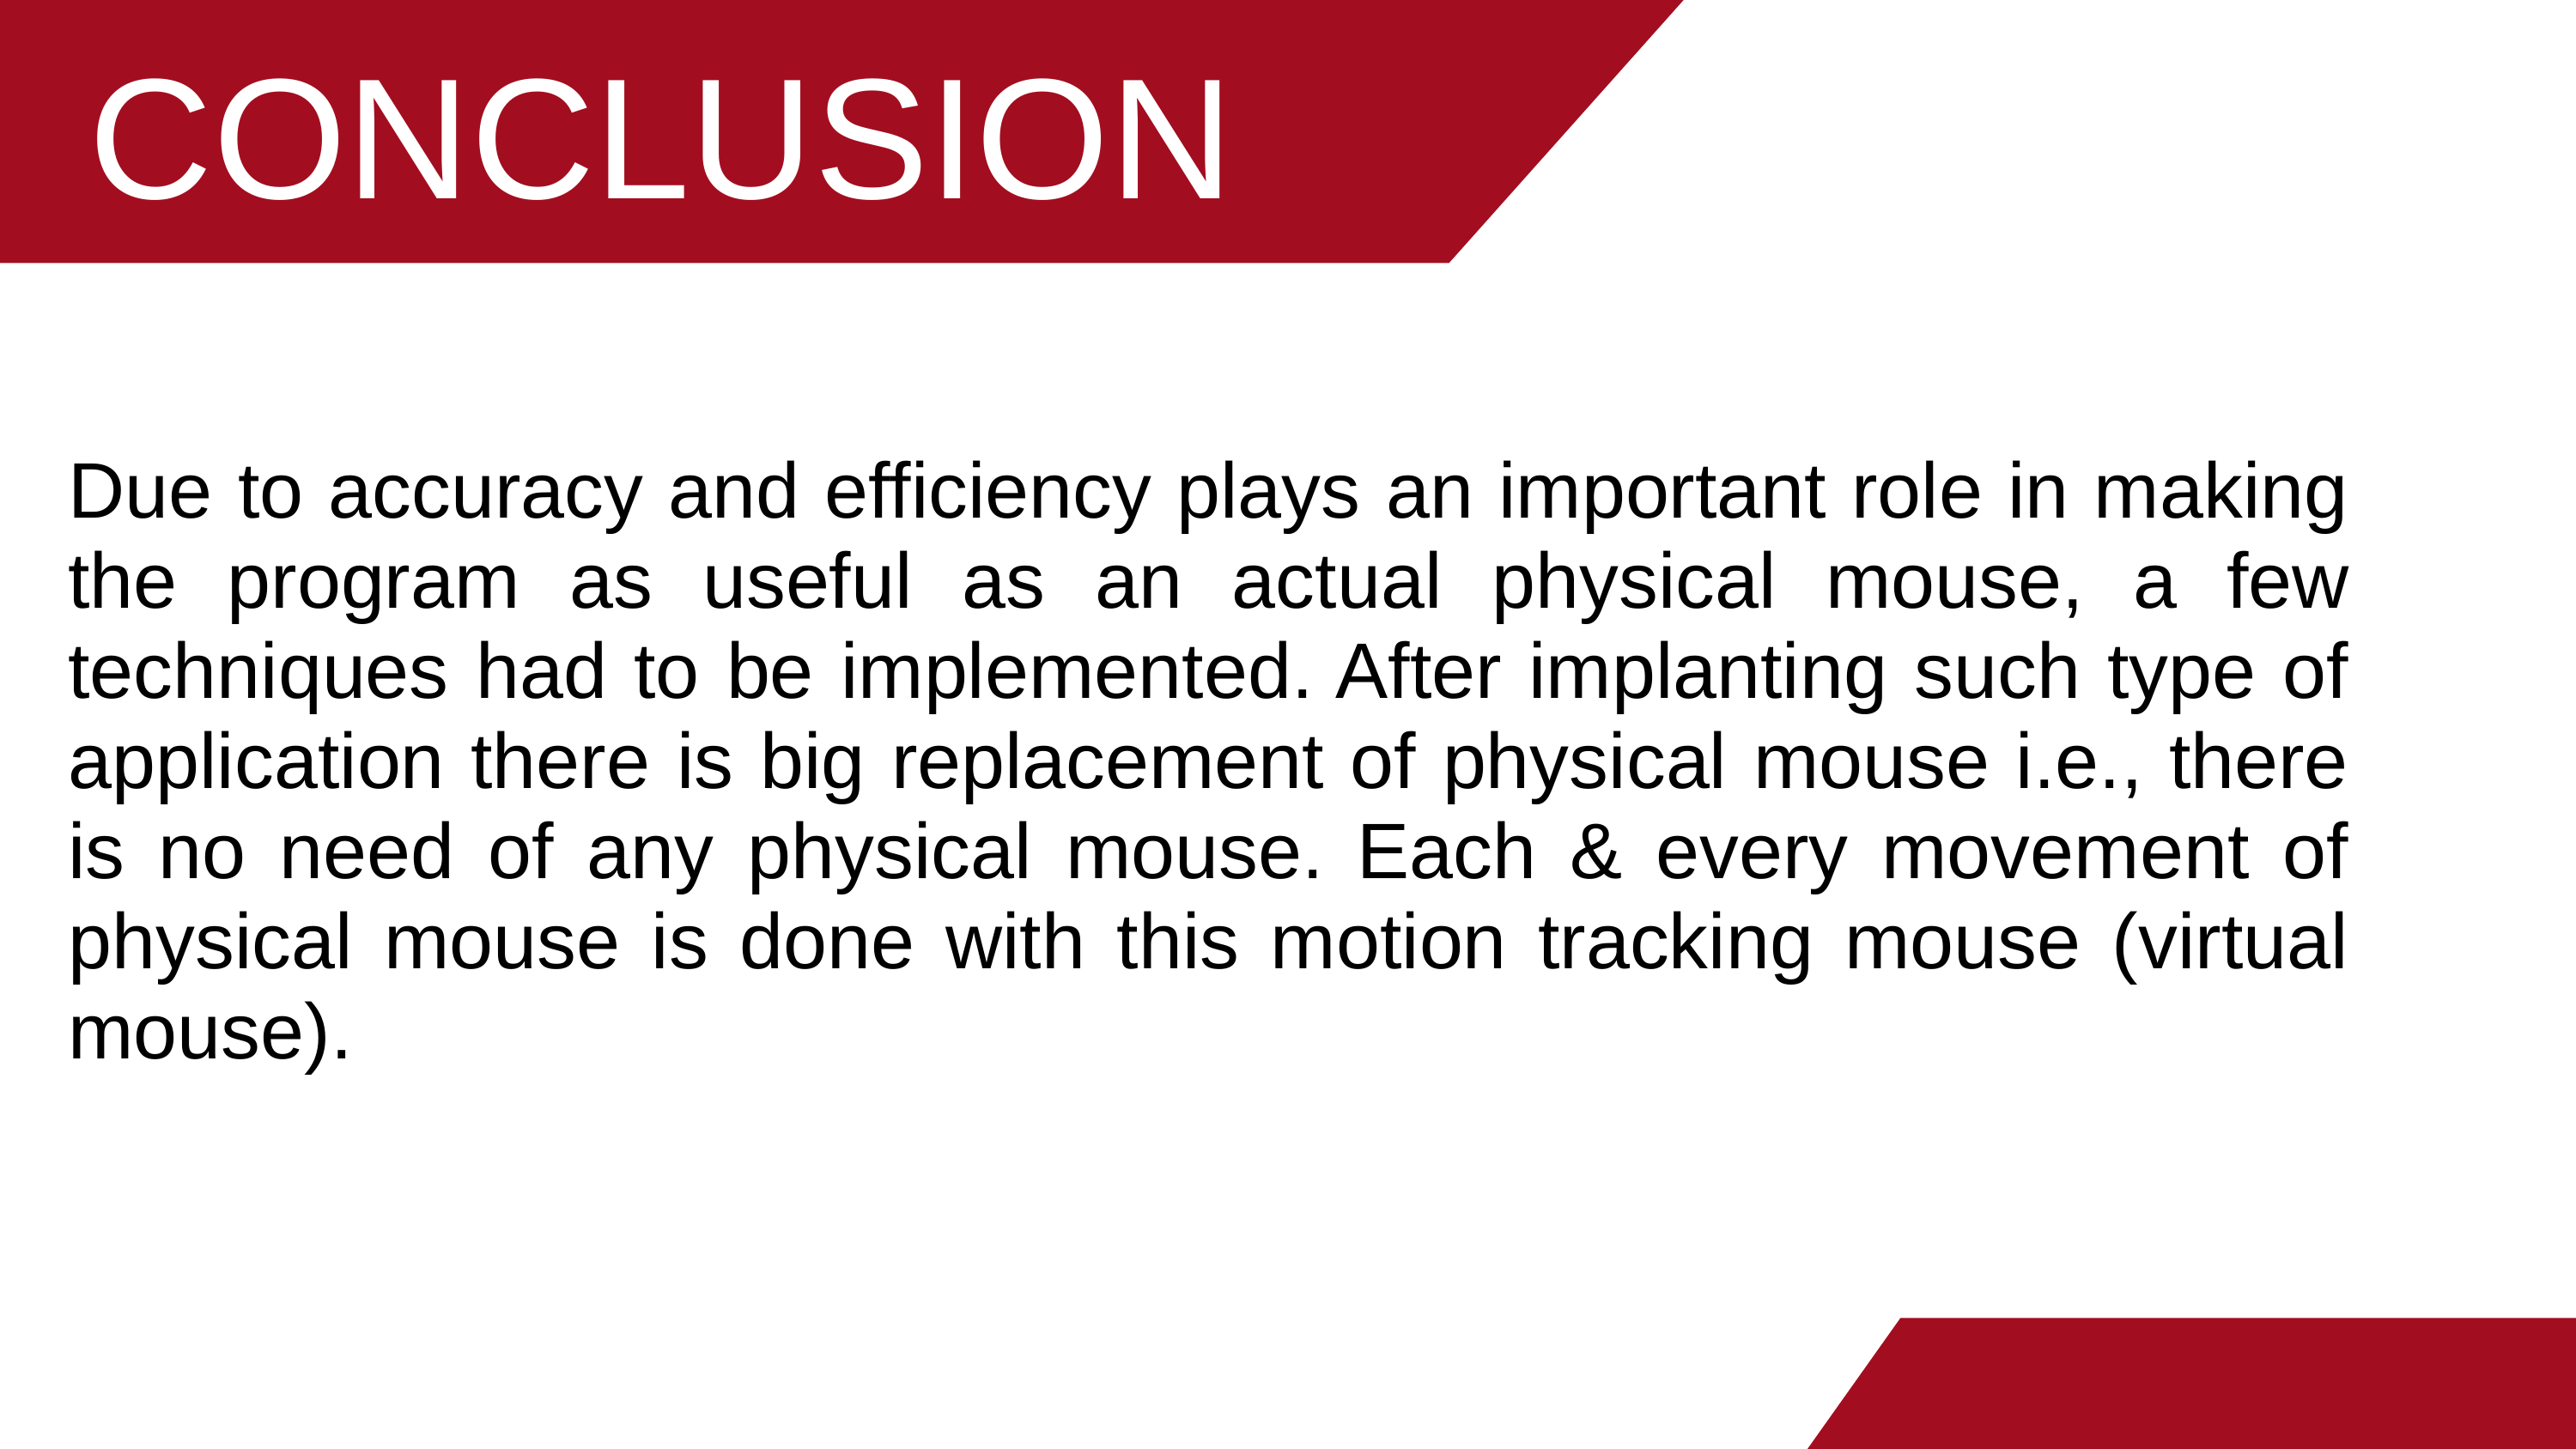

CONCLUSION
Due to accuracy and efficiency plays an important role in making the program as useful as an actual physical mouse, a few techniques had to be implemented. After implanting such type of application there is big replacement of physical mouse i.e., there is no need of any physical mouse. Each & every movement of physical mouse is done with this motion tracking mouse (virtual mouse).